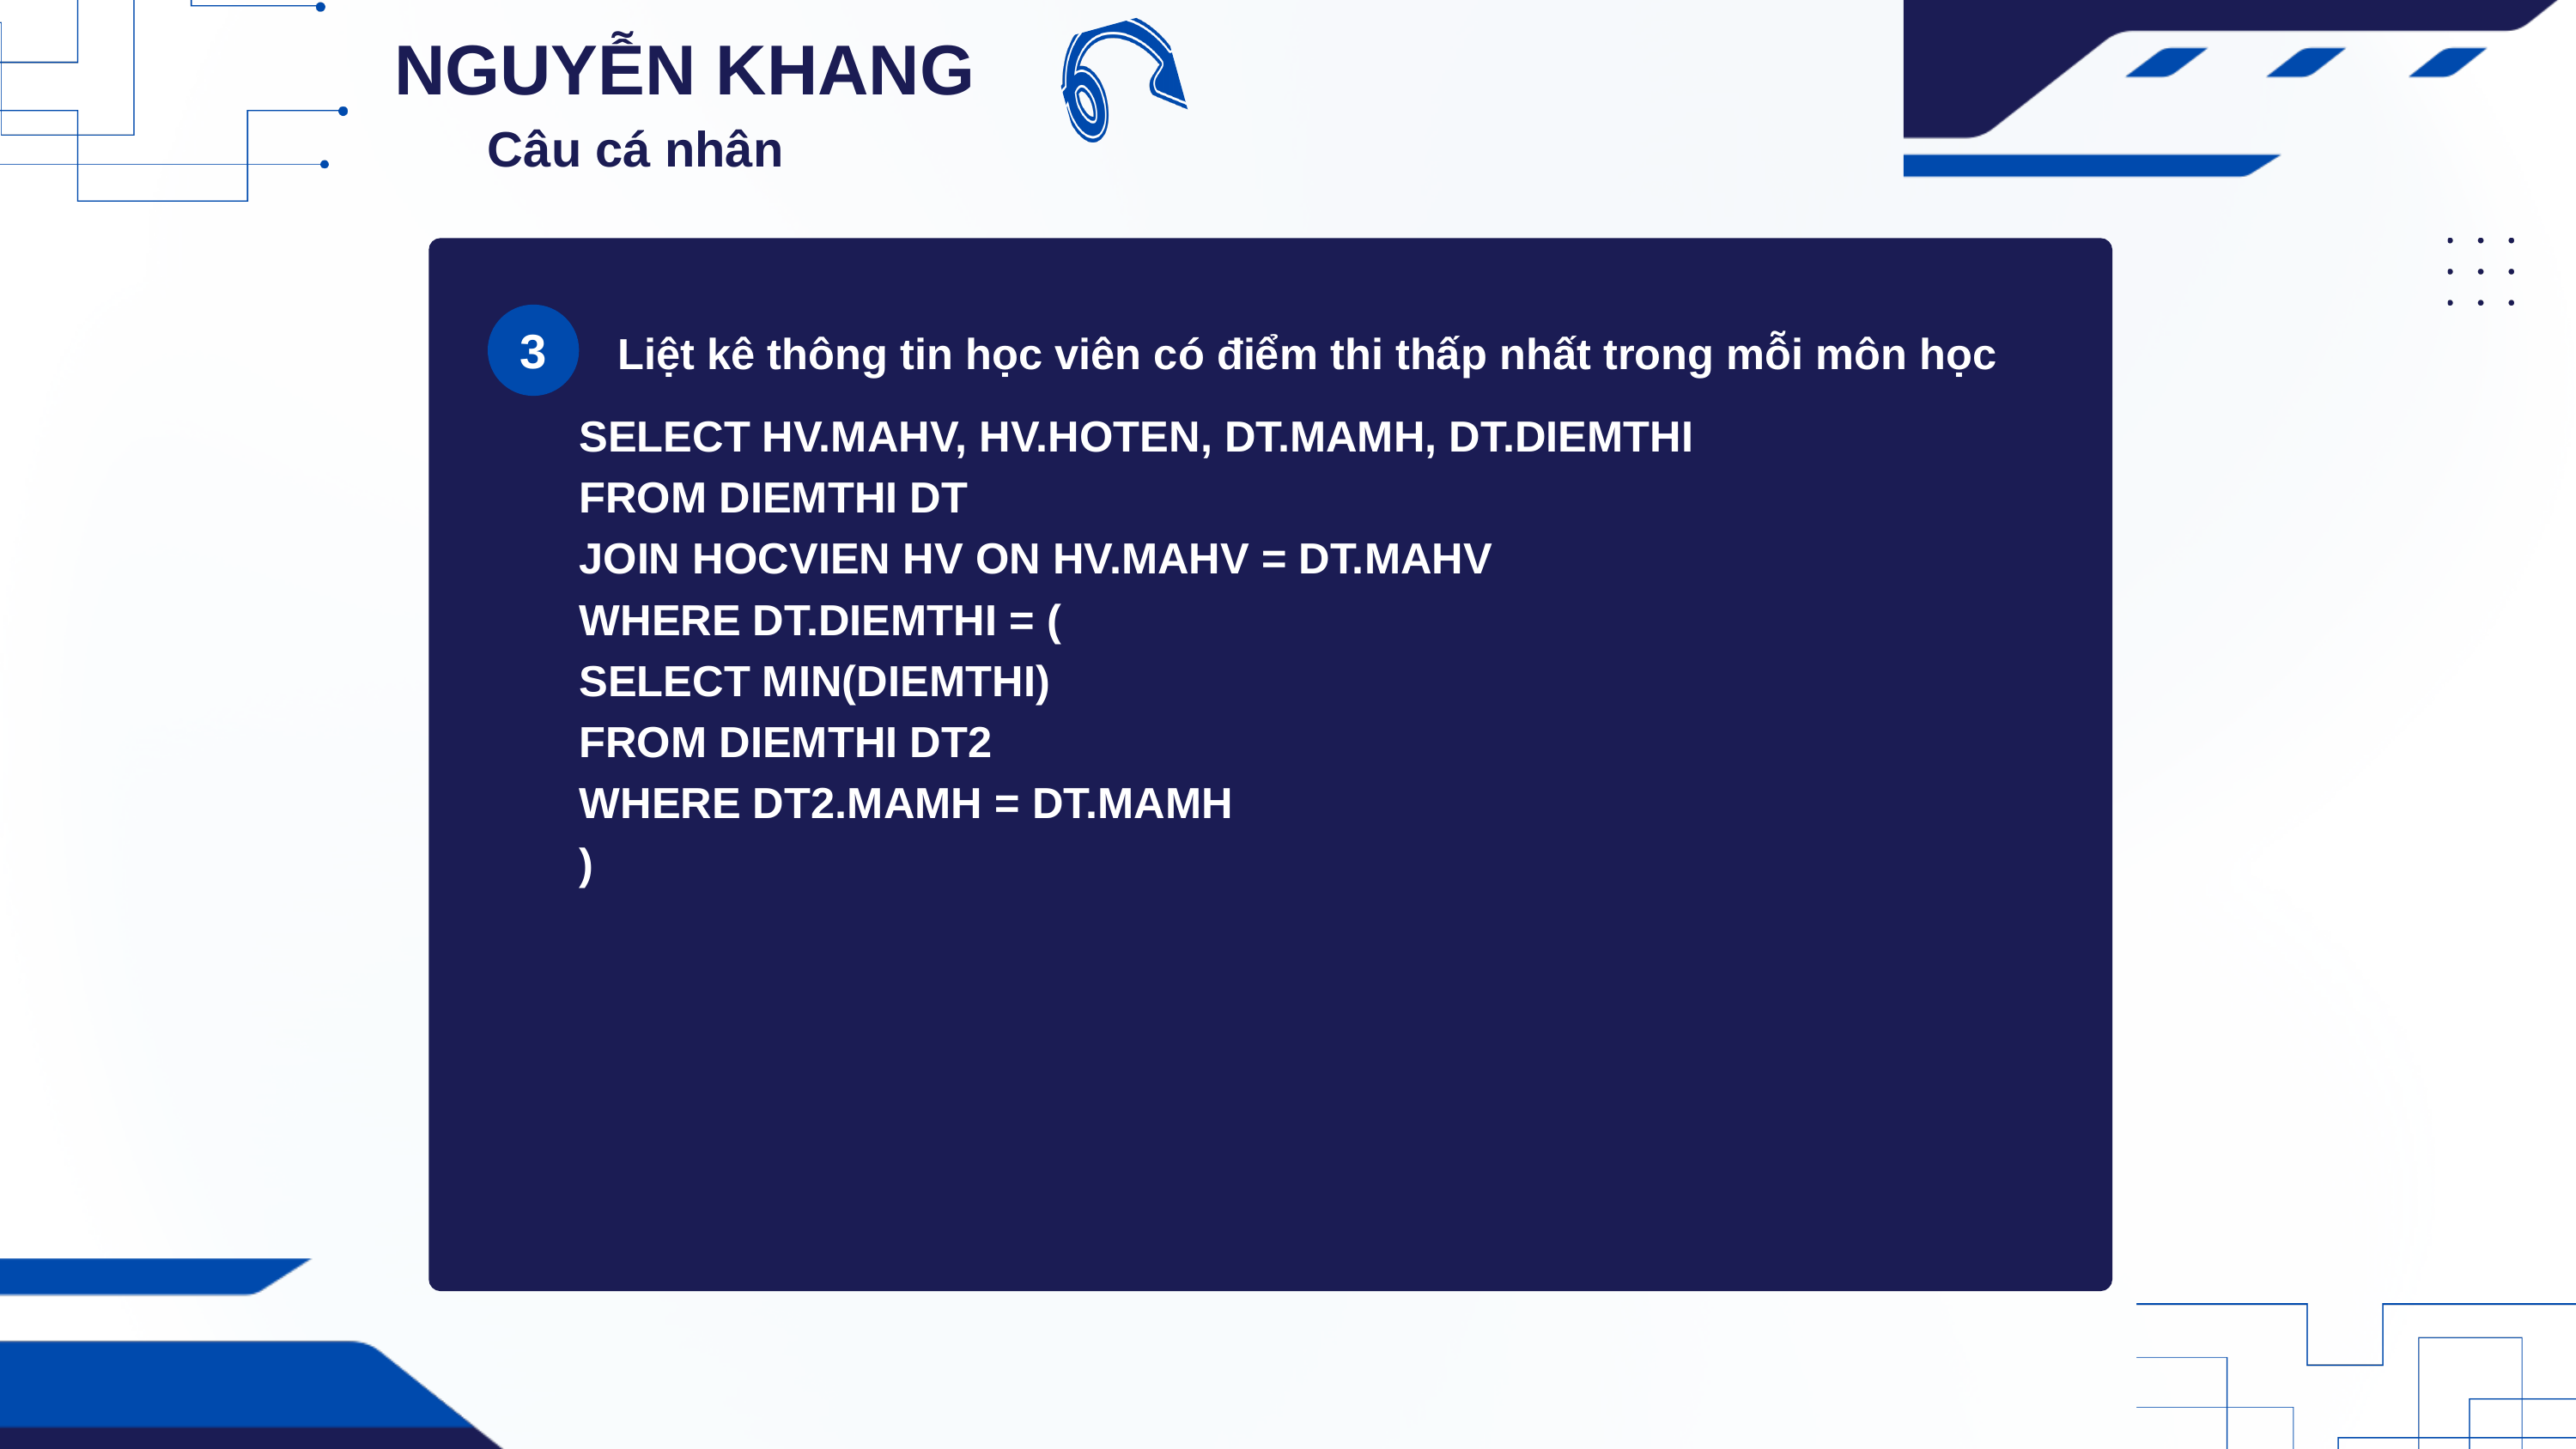

NGUYỄN KHANG

Câu cá nhân

3
Liệt kê thông tin học viên có điểm thi thấp nhất trong mỗi môn học
SELECT HV.MAHV, HV.HOTEN, DT.MAMH, DT.DIEMTHI
FROM DIEMTHI DT
JOIN HOCVIEN HV ON HV.MAHV = DT.MAHV
WHERE DT.DIEMTHI = (
SELECT MIN(DIEMTHI)
FROM DIEMTHI DT2
WHERE DT2.MAMH = DT.MAMH
)